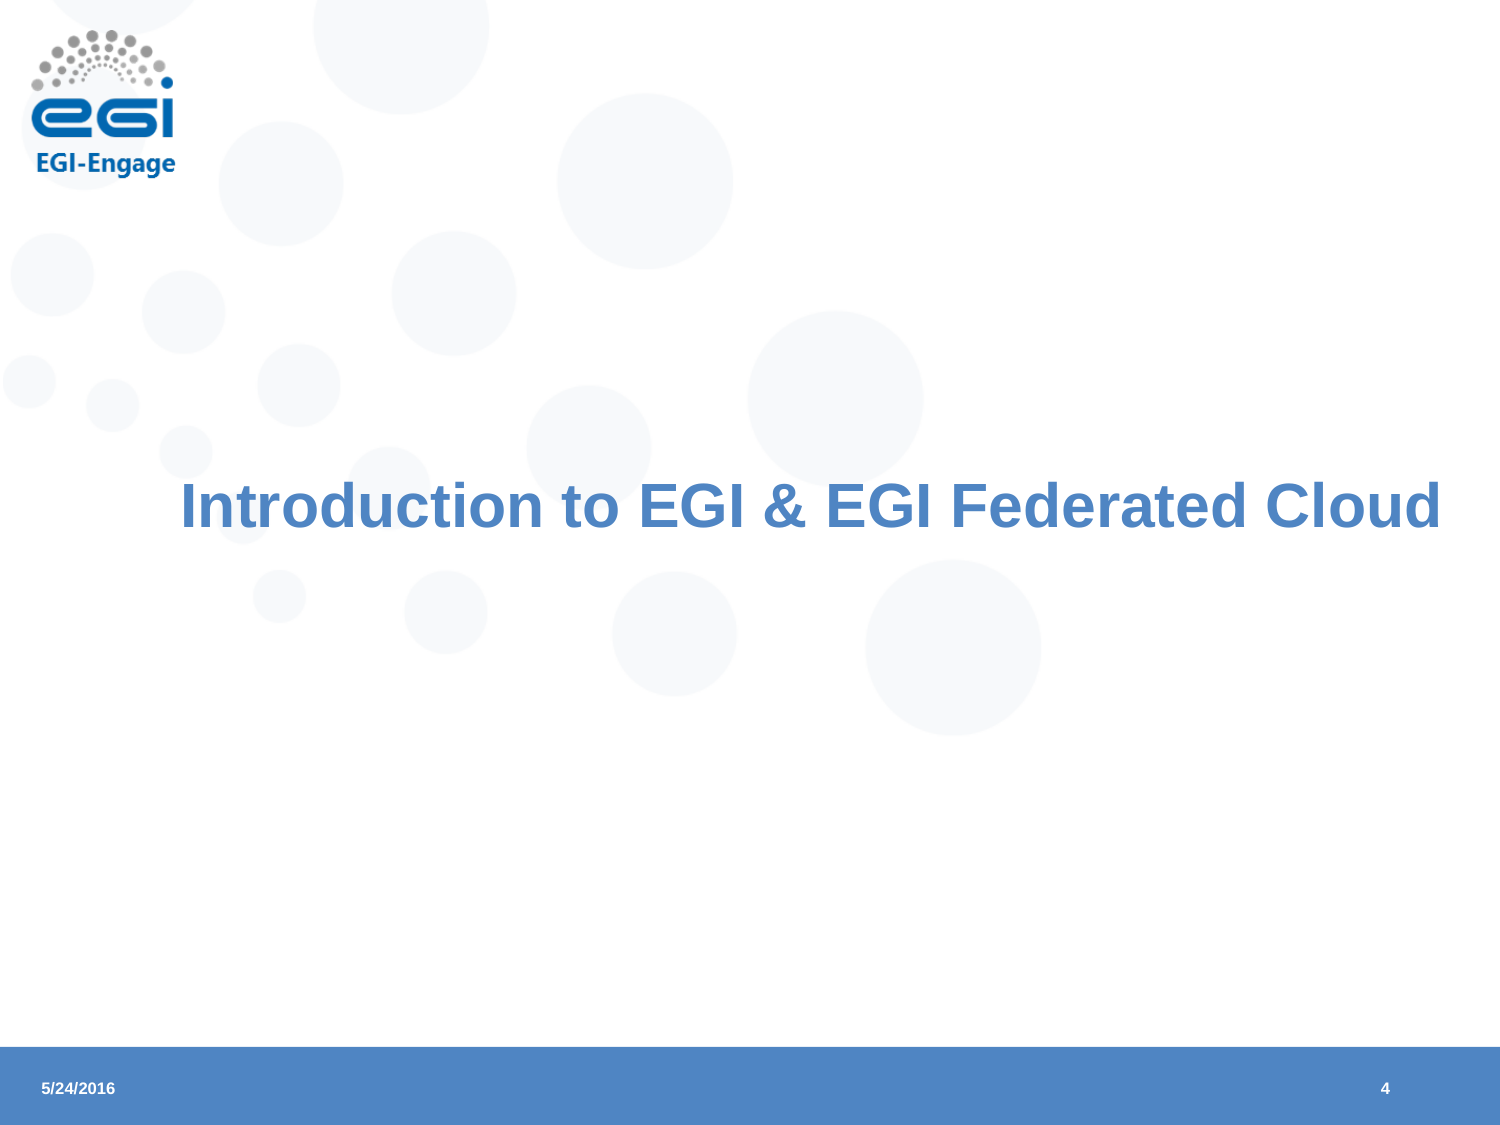

# Introduction to EGI & EGI Federated Cloud